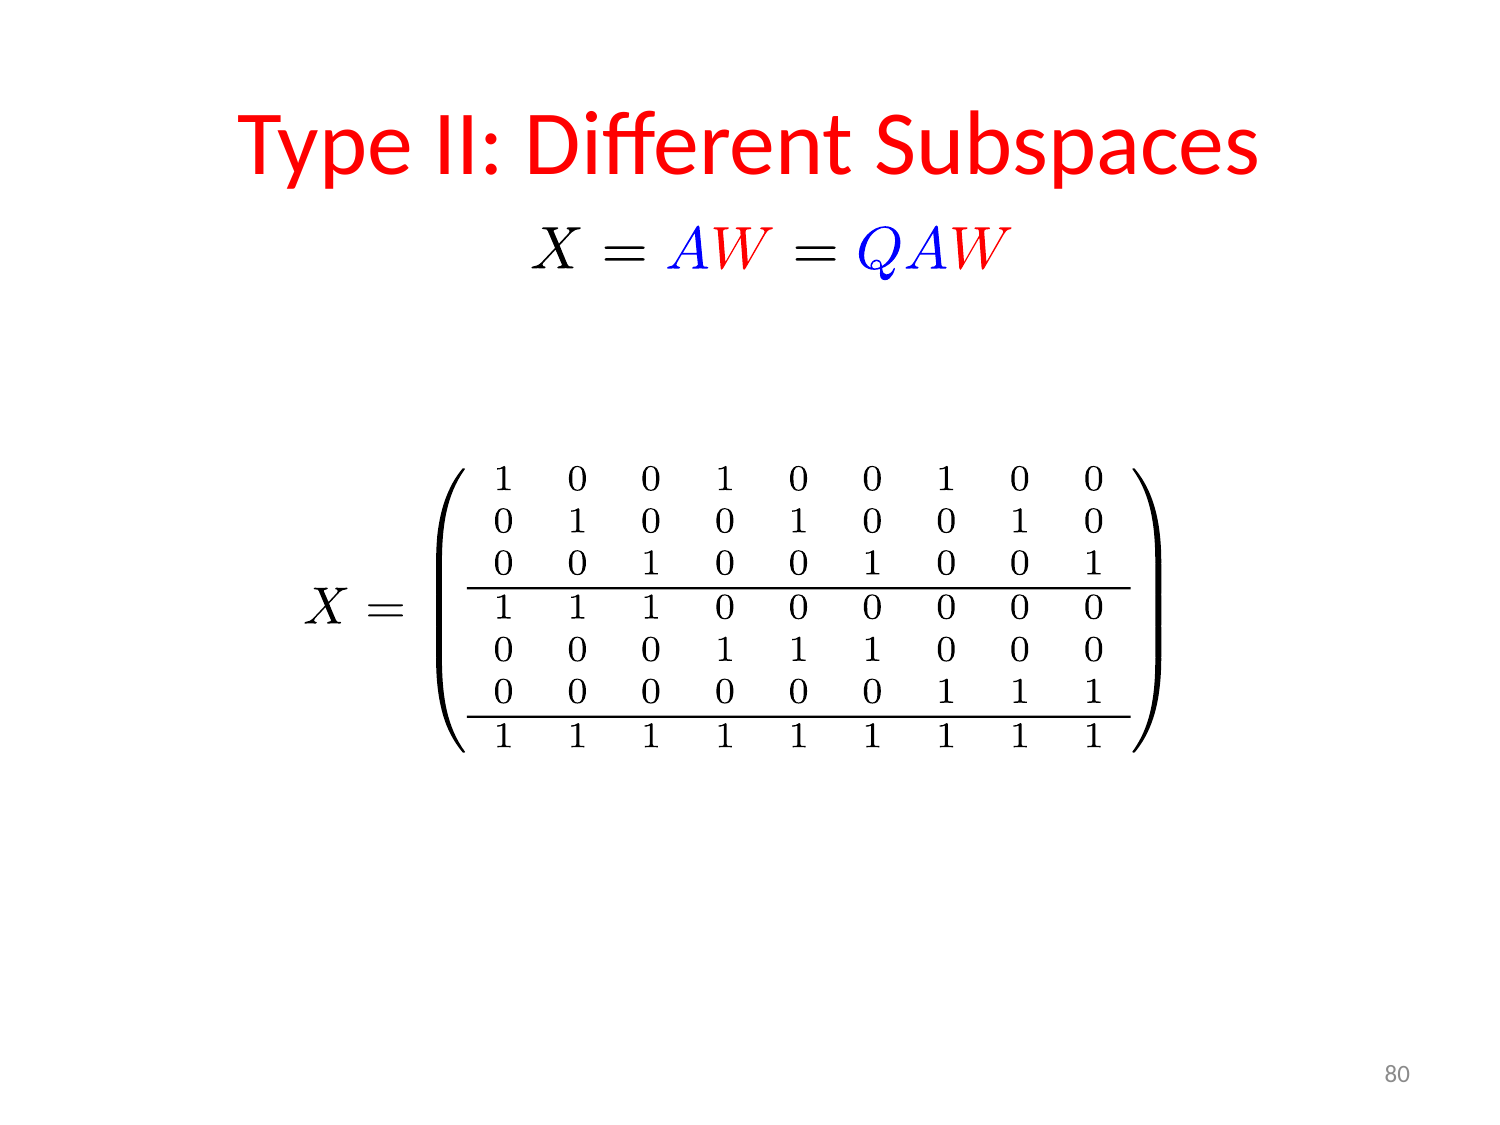

# Type II: Different Subspaces

Only can occur if
rank+(X) > rank(X)

80